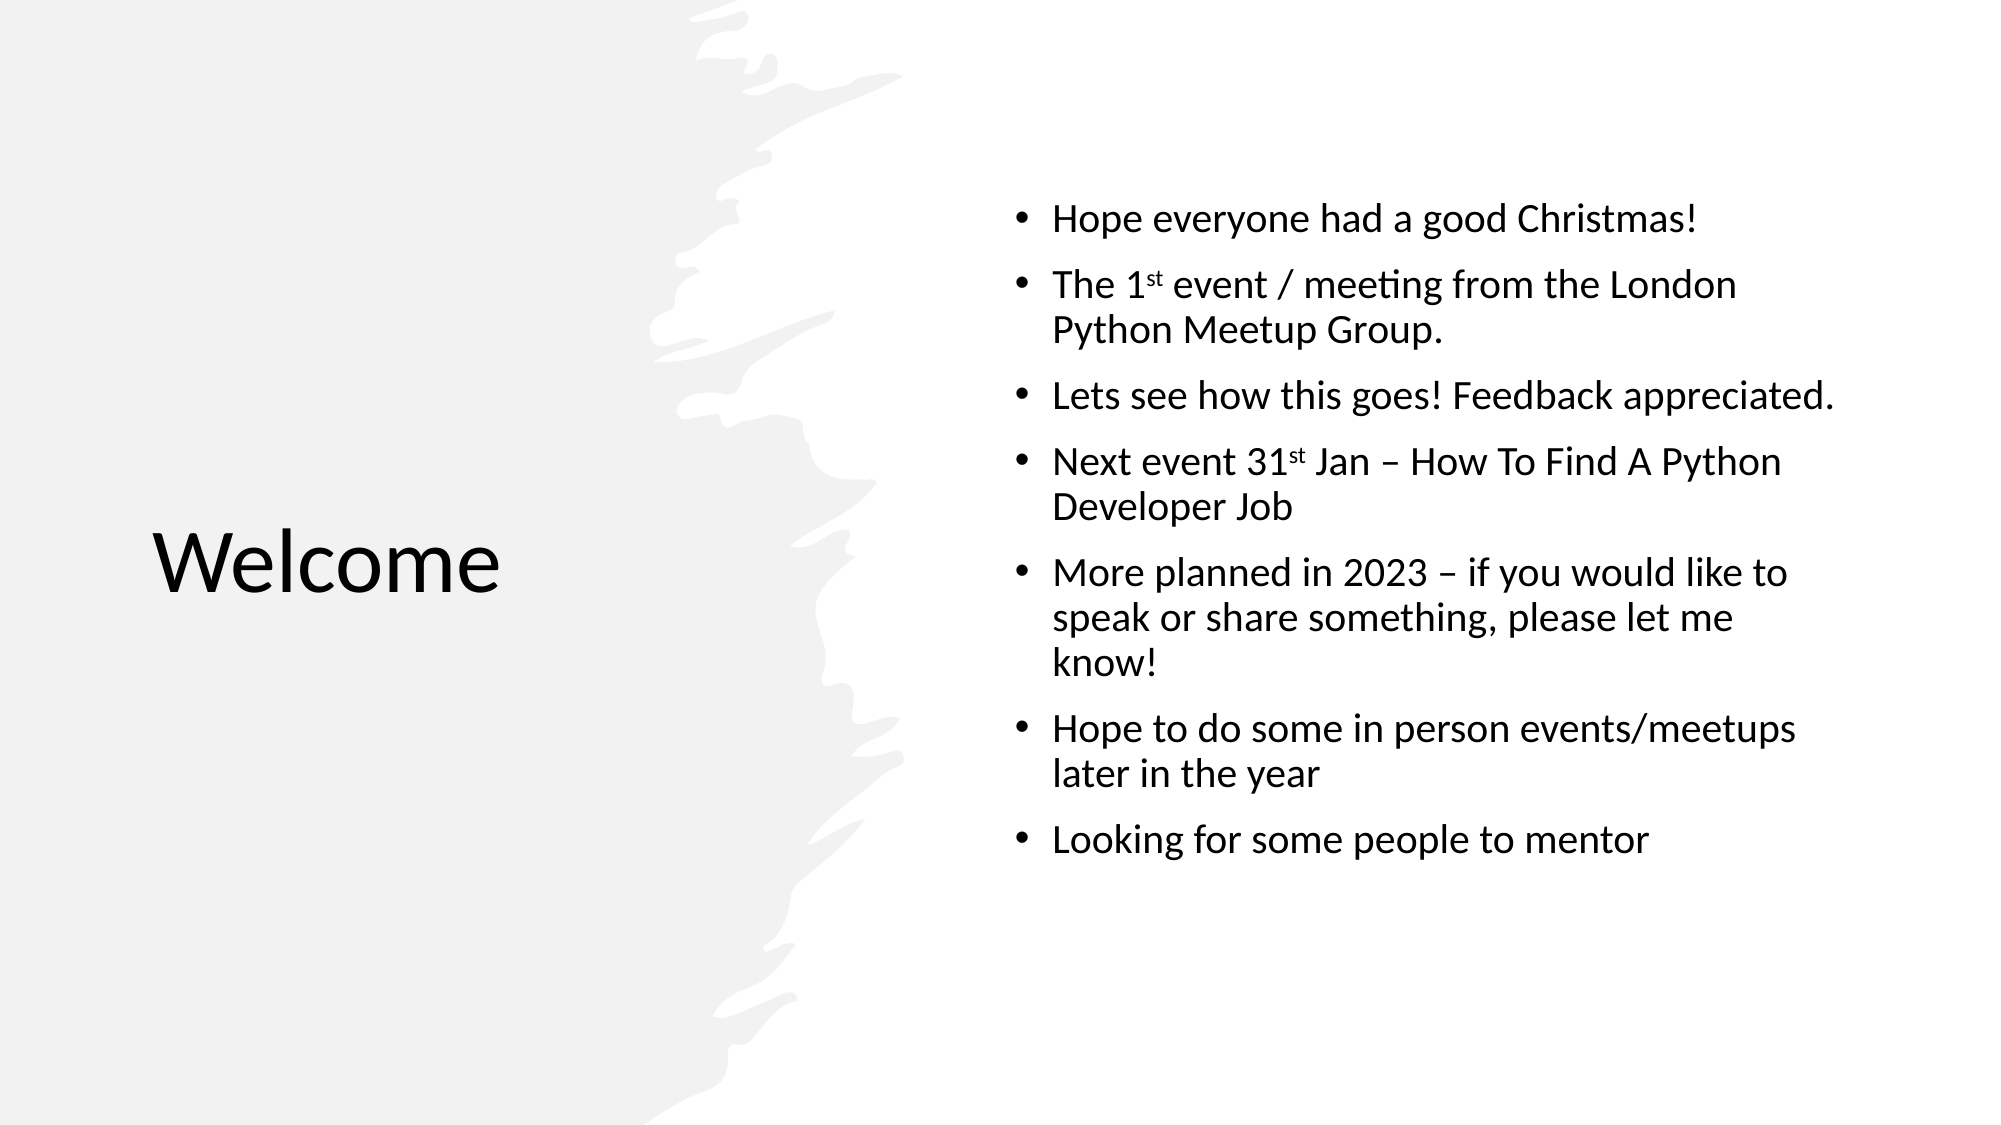

# Welcome
Hope everyone had a good Christmas!
The 1st event / meeting from the London Python Meetup Group.
Lets see how this goes! Feedback appreciated.
Next event 31st Jan – How To Find A Python Developer Job
More planned in 2023 – if you would like to speak or share something, please let me know!
Hope to do some in person events/meetups later in the year
Looking for some people to mentor